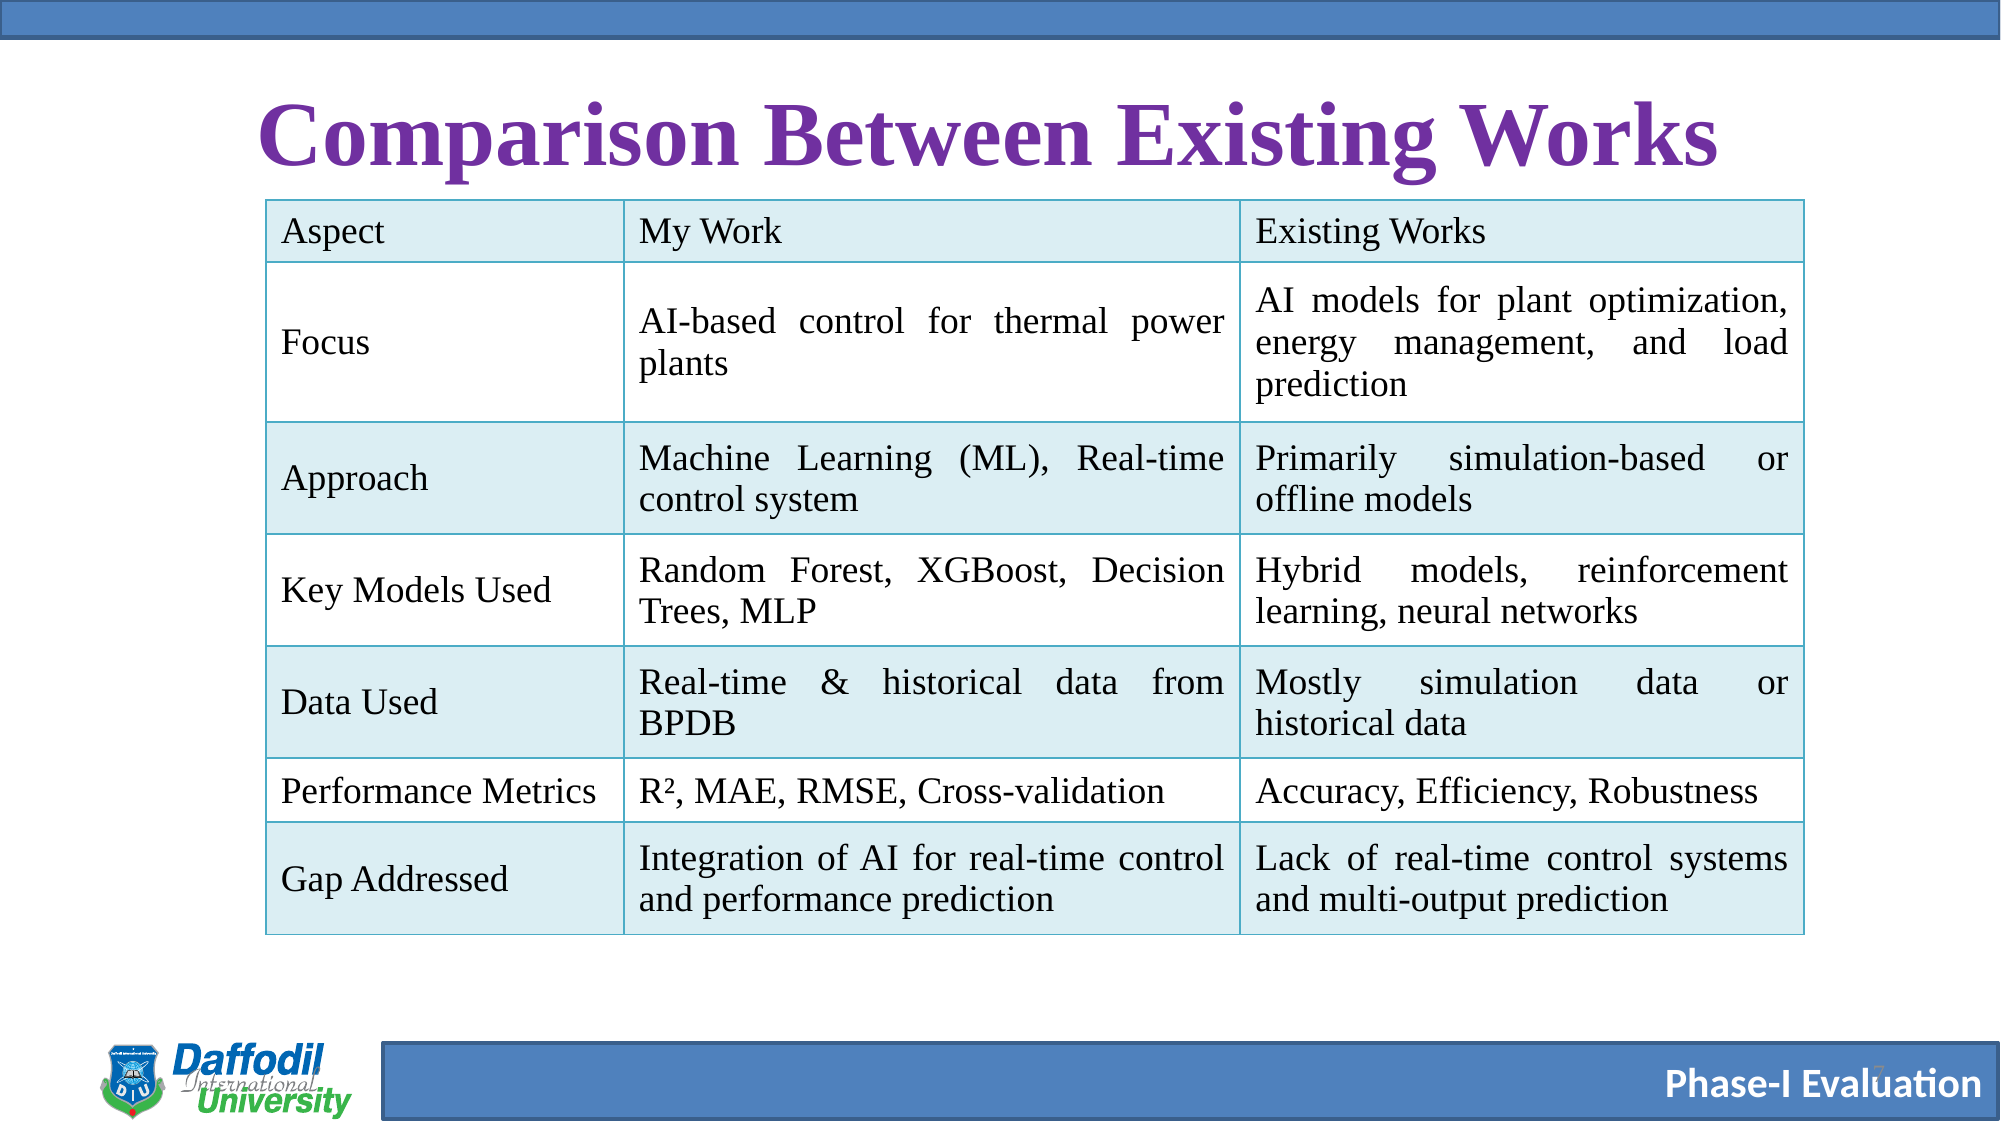

# Comparison Between Existing Works
| Aspect | My Work | Existing Works |
| --- | --- | --- |
| Focus | AI-based control for thermal power plants | AI models for plant optimization, energy management, and load prediction |
| Approach | Machine Learning (ML), Real-time control system | Primarily simulation-based or offline models |
| Key Models Used | Random Forest, XGBoost, Decision Trees, MLP | Hybrid models, reinforcement learning, neural networks |
| Data Used | Real-time & historical data from BPDB | Mostly simulation data or historical data |
| Performance Metrics | R², MAE, RMSE, Cross-validation | Accuracy, Efficiency, Robustness |
| Gap Addressed | Integration of AI for real-time control and performance prediction | Lack of real-time control systems and multi-output prediction |
7